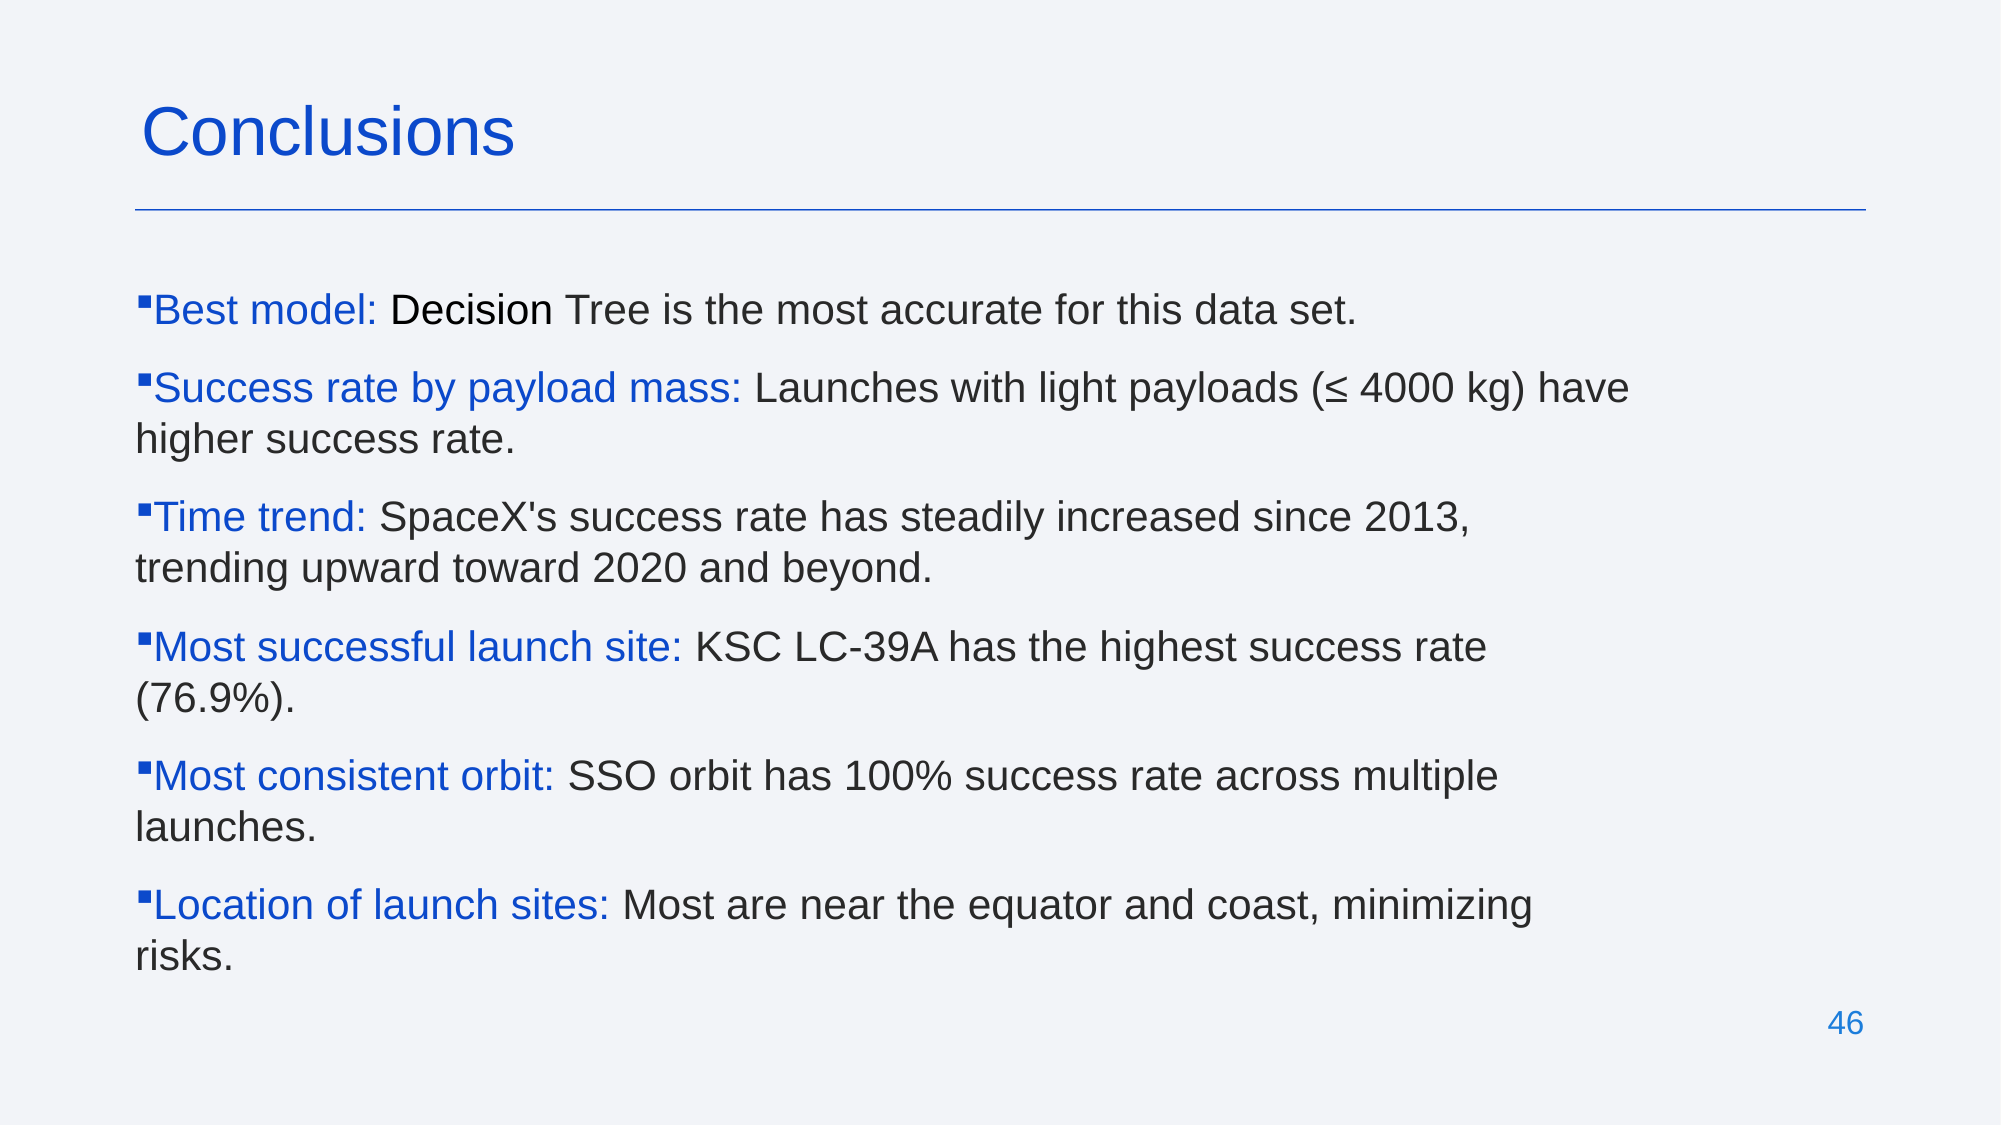

Conclusions
Best model: Decision Tree is the most accurate for this data set.
Success rate by payload mass: Launches with light payloads (≤ 4000 kg) have higher success rate.
Time trend: SpaceX's success rate has steadily increased since 2013, trending upward toward 2020 and beyond.
Most successful launch site: KSC LC-39A has the highest success rate (76.9%).
Most consistent orbit: SSO orbit has 100% success rate across multiple launches.
Location of launch sites: Most are near the equator and coast, minimizing risks.
46